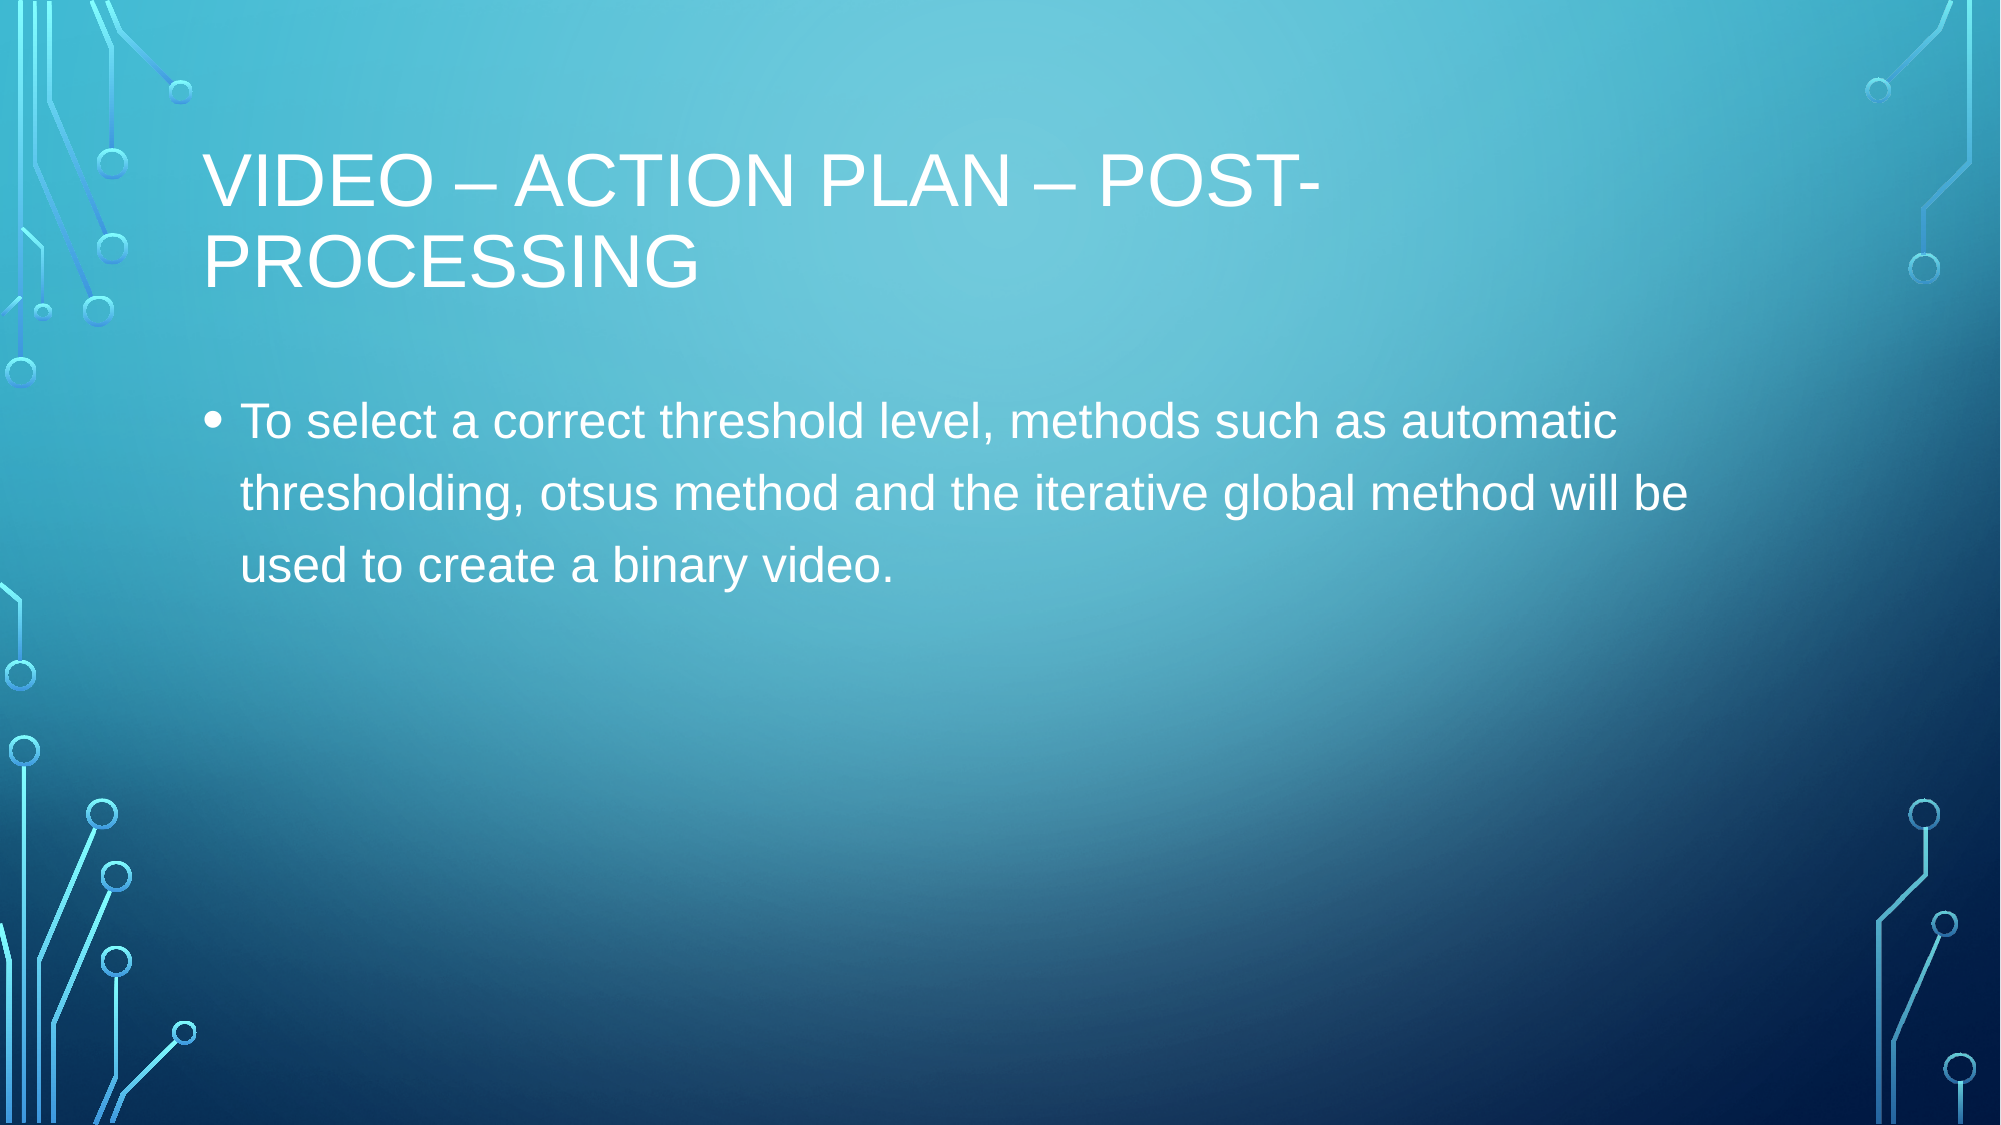

# Video – Action plan – post-processing

To select a correct threshold level, methods such as automatic thresholding, otsus method and the iterative global method will be used to create a binary video.